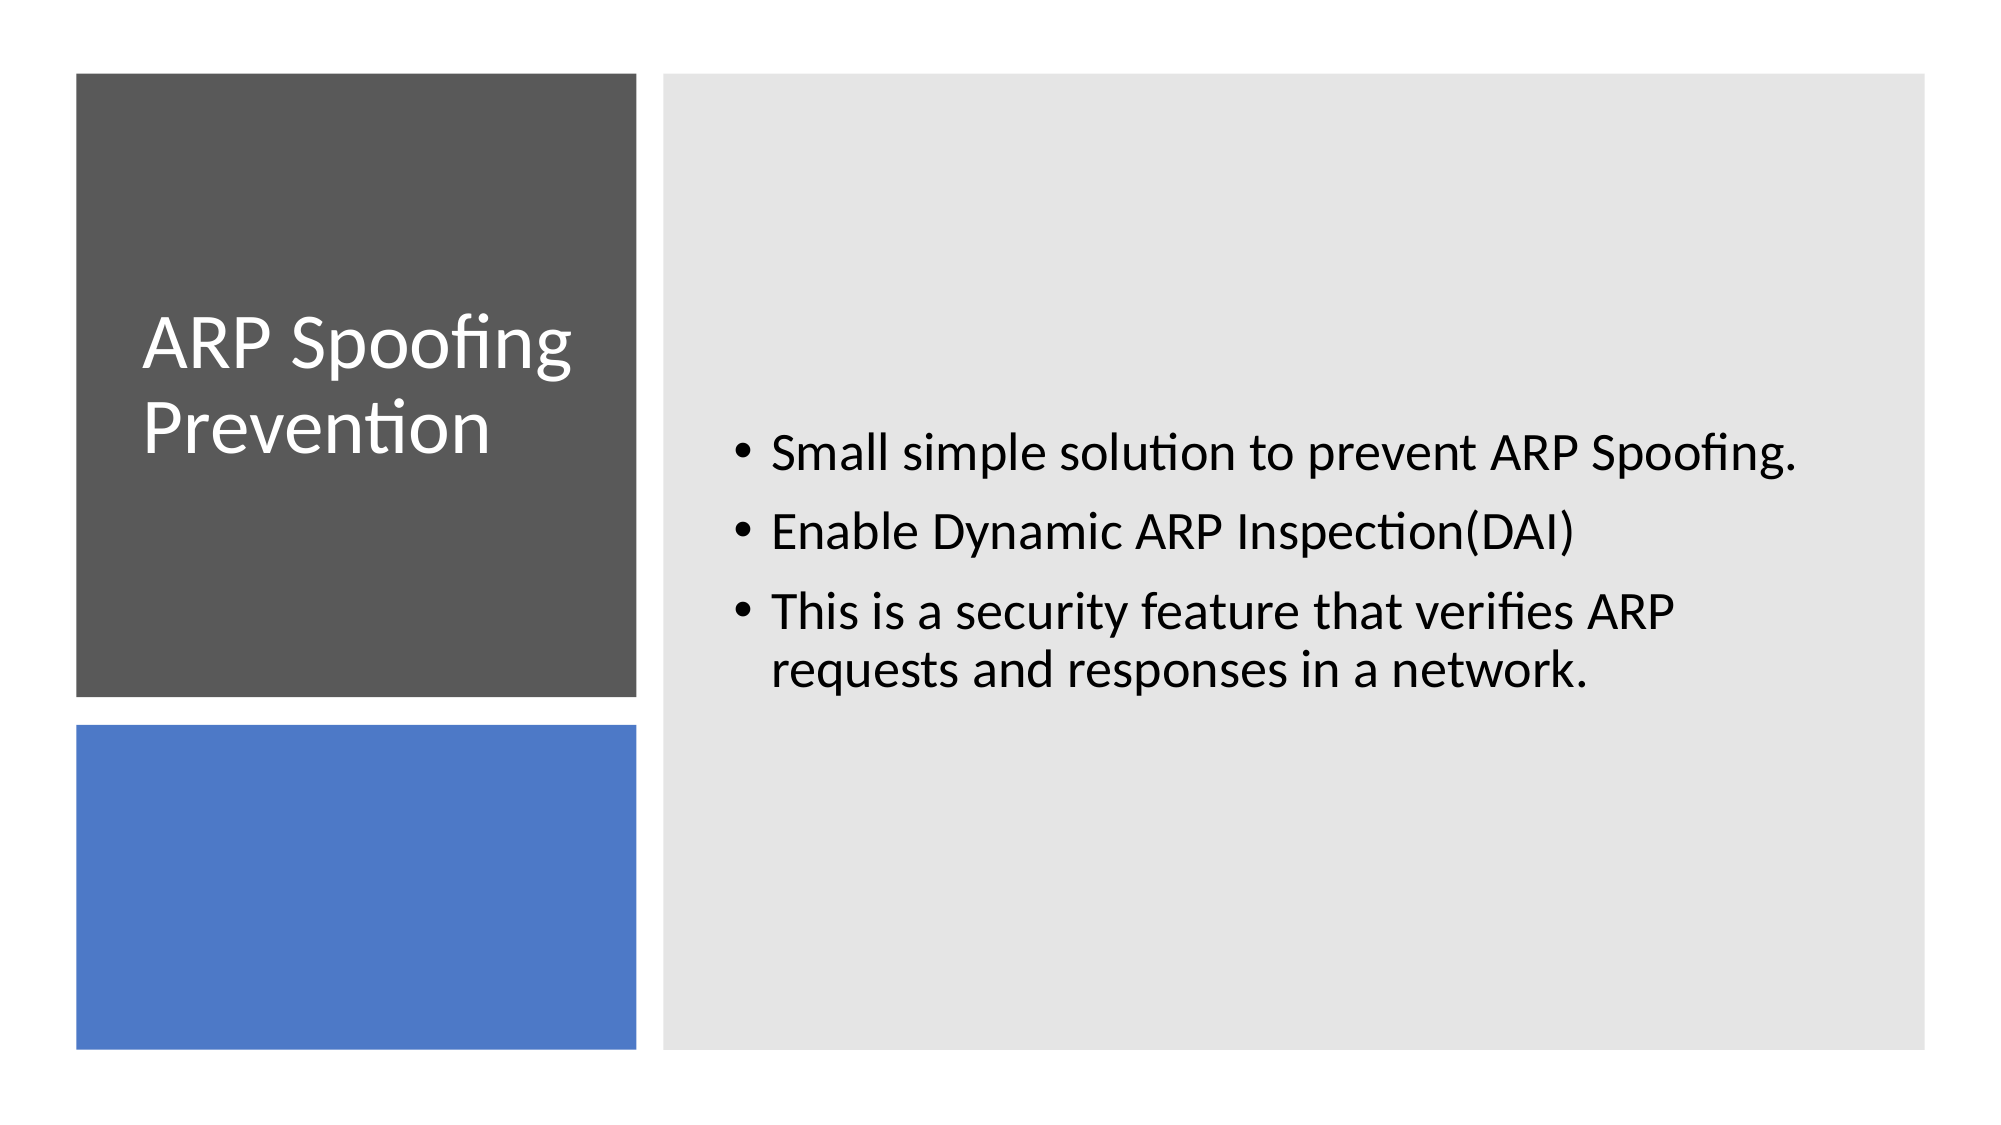

Small simple solution to prevent ARP Spoofing.
Enable Dynamic ARP Inspection(DAI)
This is a security feature that verifies ARP requests and responses in a network.
# ARP Spoofing Prevention